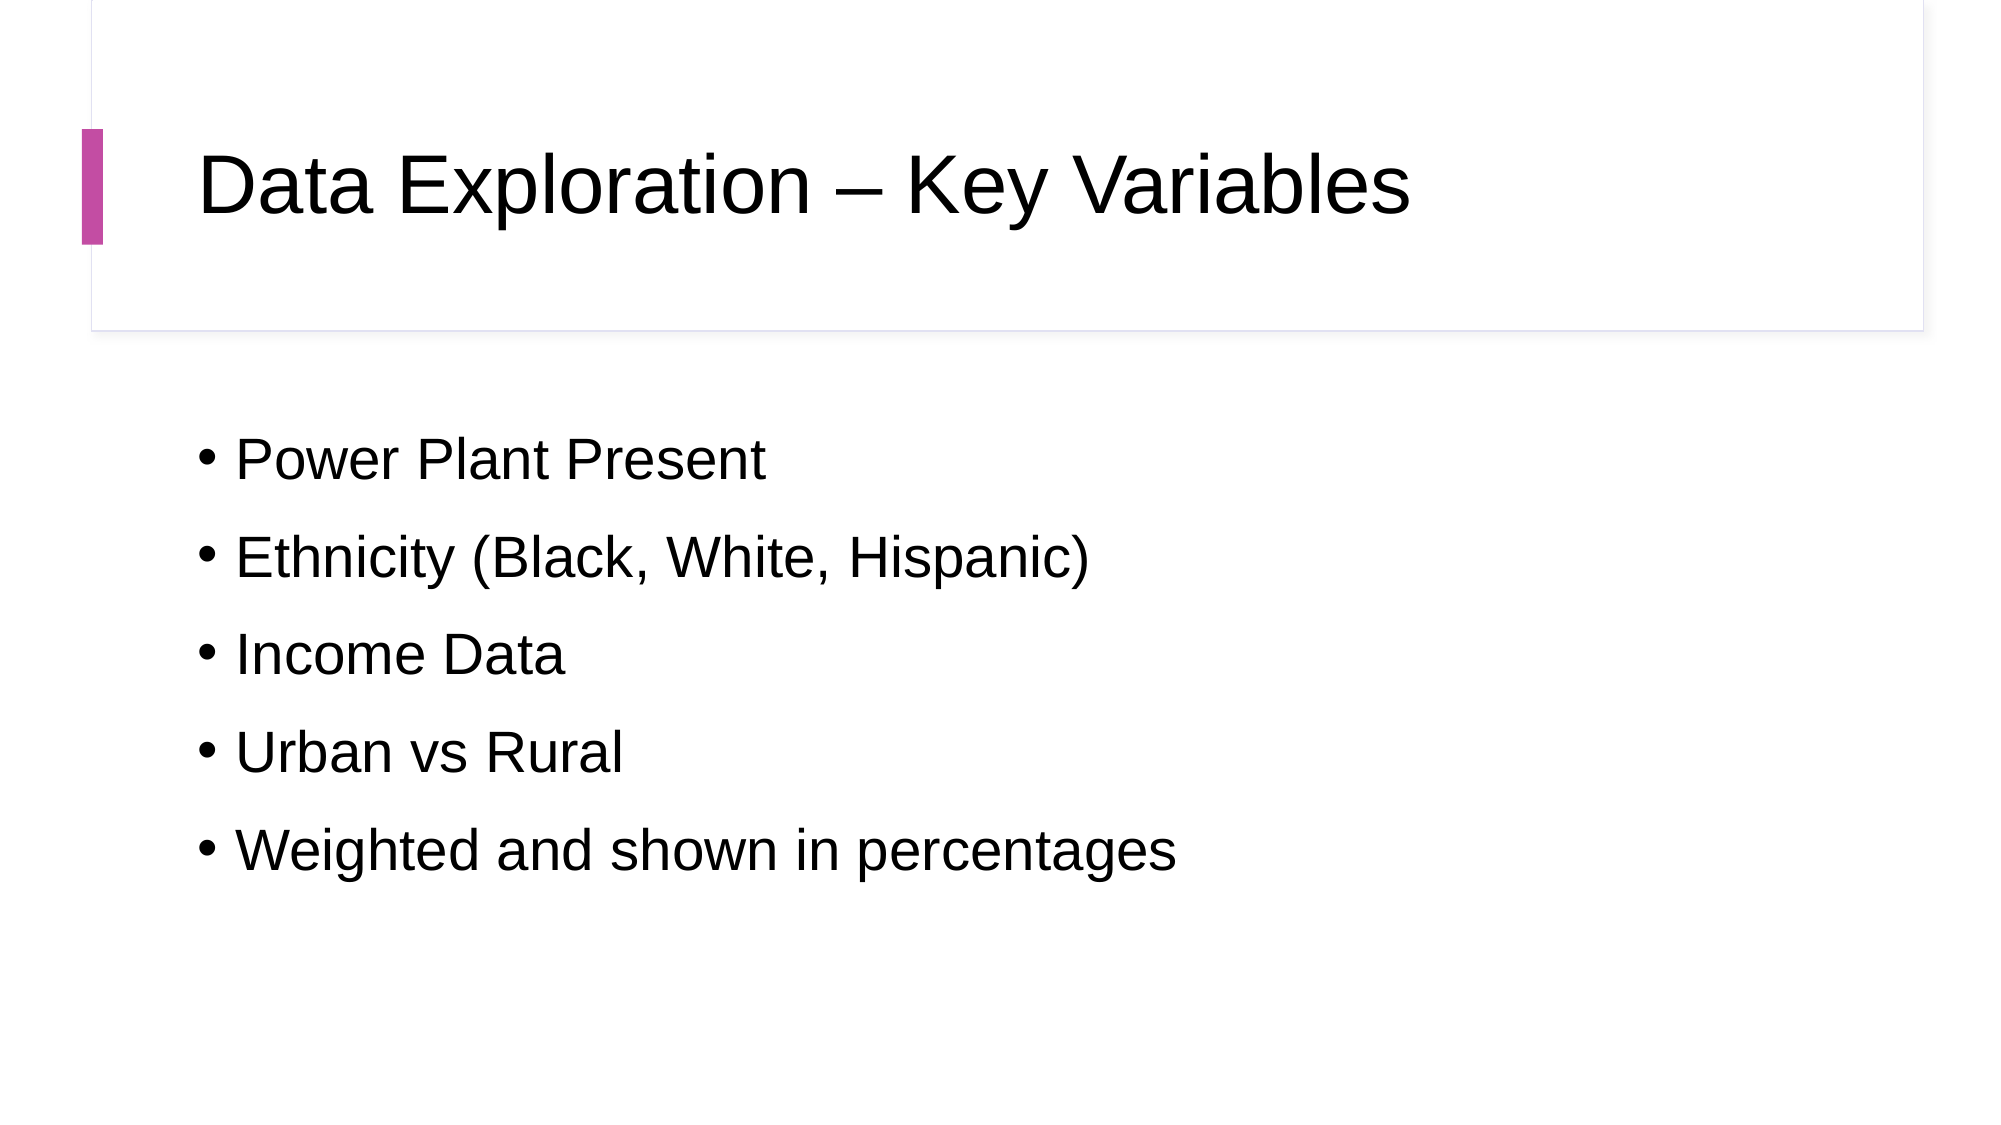

# Data Exploration – Key Variables
Power Plant Present
Ethnicity (Black, White, Hispanic)
Income Data
Urban vs Rural
Weighted and shown in percentages